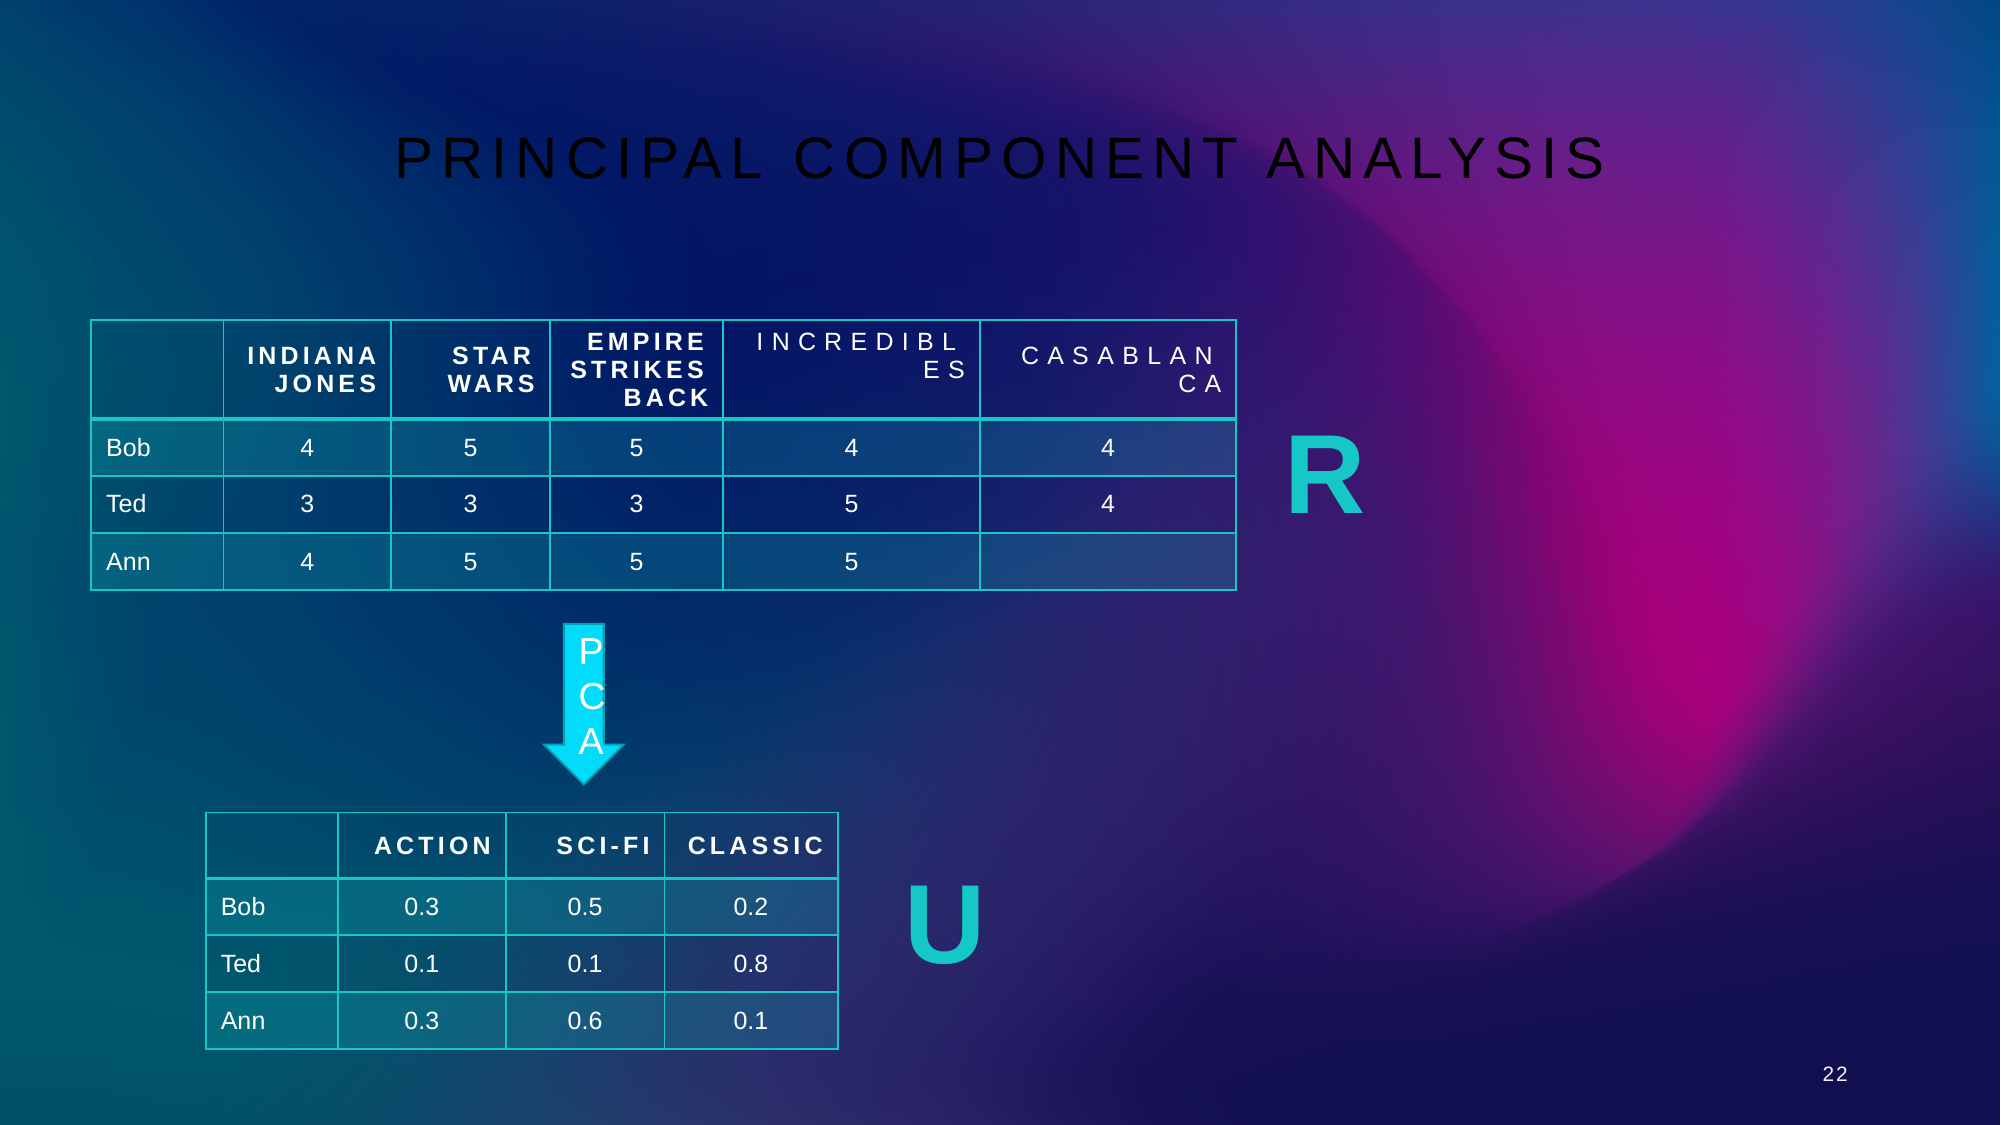

# PRINCIPAL COMPONENT ANALYSIS
|  | Indiana jones | STAR WARS | EMPIRE STRIKES BACK | INCREDIBLES | CASABLANCA |
| --- | --- | --- | --- | --- | --- |
| Bob | 4 | 5 | 5 | 4​ | 4 |
| Ted​ | 3​ | 3 | 3 | 5 | 4 |
| Ann​ | 4 | 5 | 5​ | 5​ |  |
R
PCA
|  | ACTION | SCI-FI | CLASSIC |
| --- | --- | --- | --- |
| Bob | 0.3 | 0.5 | 0.2 |
| Ted​ | 0.1 | 0.1 | 0.8 |
| Ann​ | 0.3 | 0.6 | 0.1 |
U
22